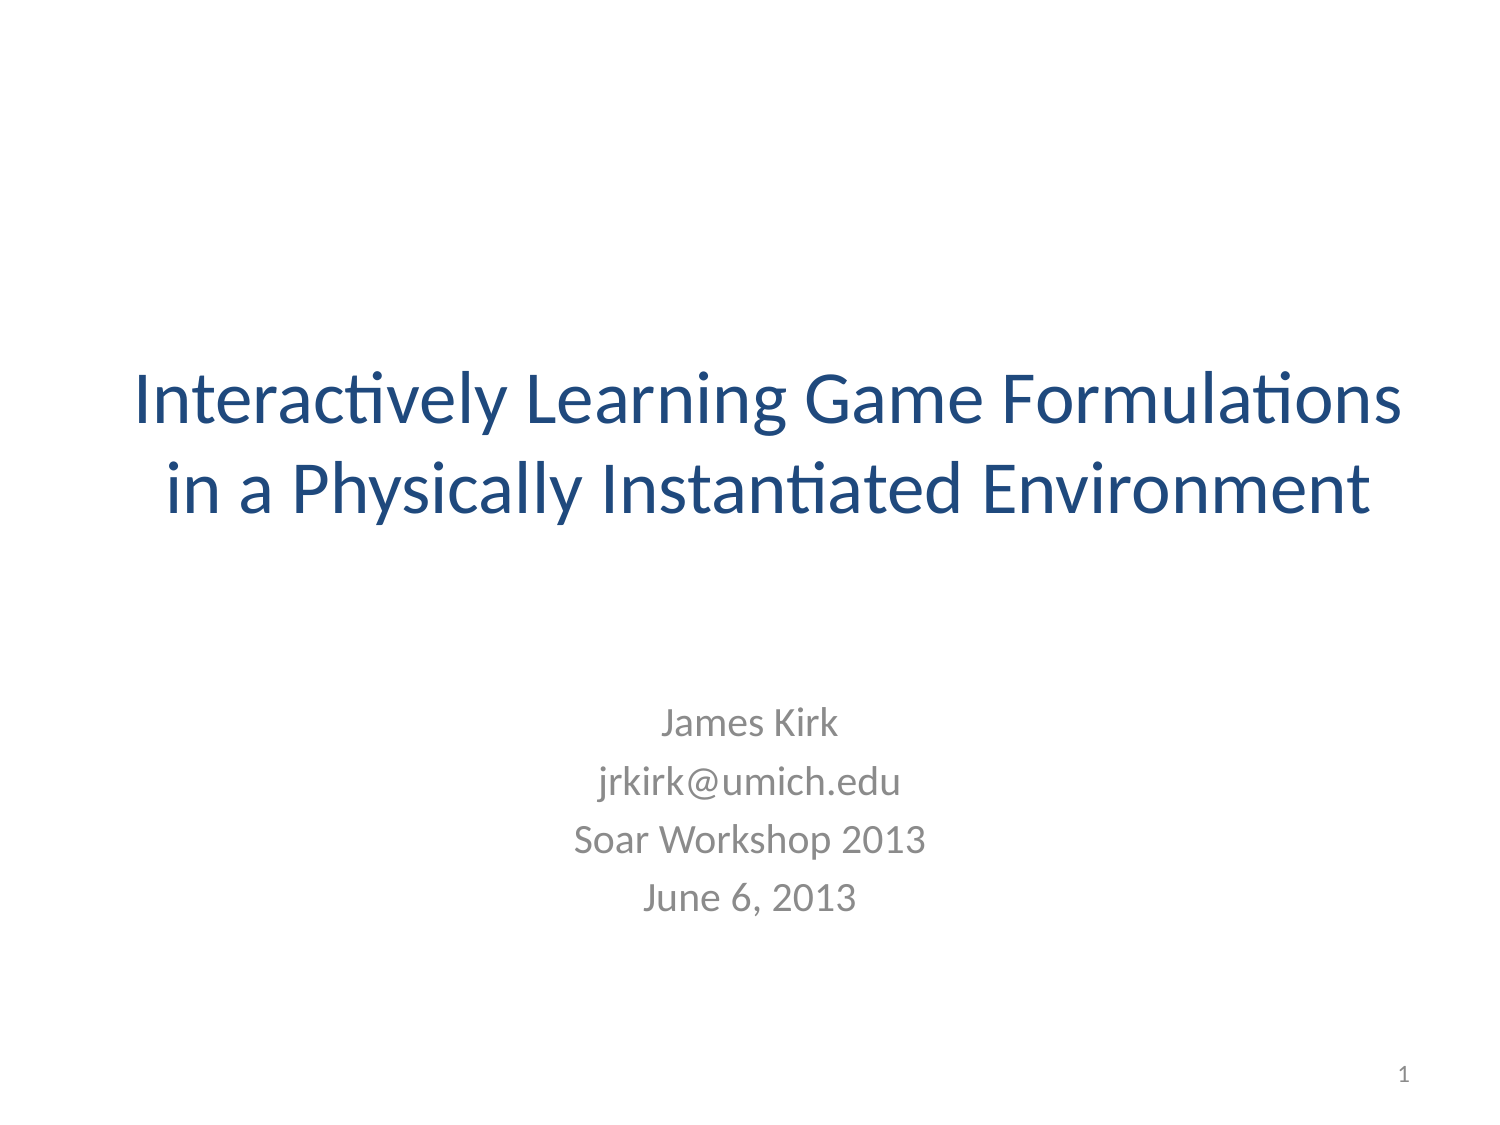

# Interactively Learning Game Formulations in a Physically Instantiated Environment
James Kirk
jrkirk@umich.edu
Soar Workshop 2013
June 6, 2013
1